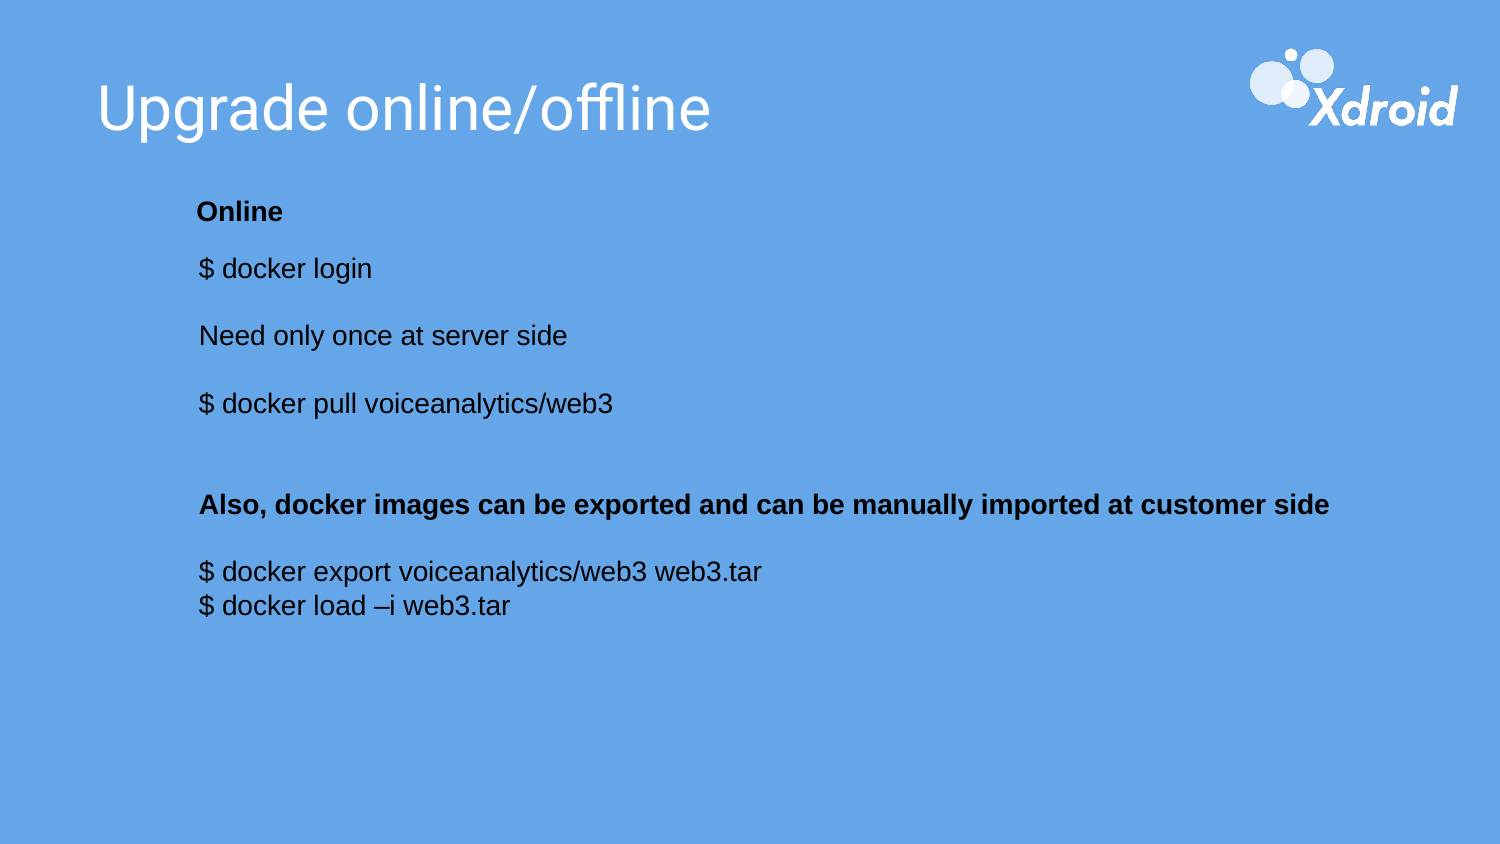

Upgrade online/offline
Online
$ docker login

Need only once at server side

$ docker pull voiceanalytics/web3

Also, docker images can be exported and can be manually imported at customer side

$ docker export voiceanalytics/web3 web3.tar
$ docker load –i web3.tar